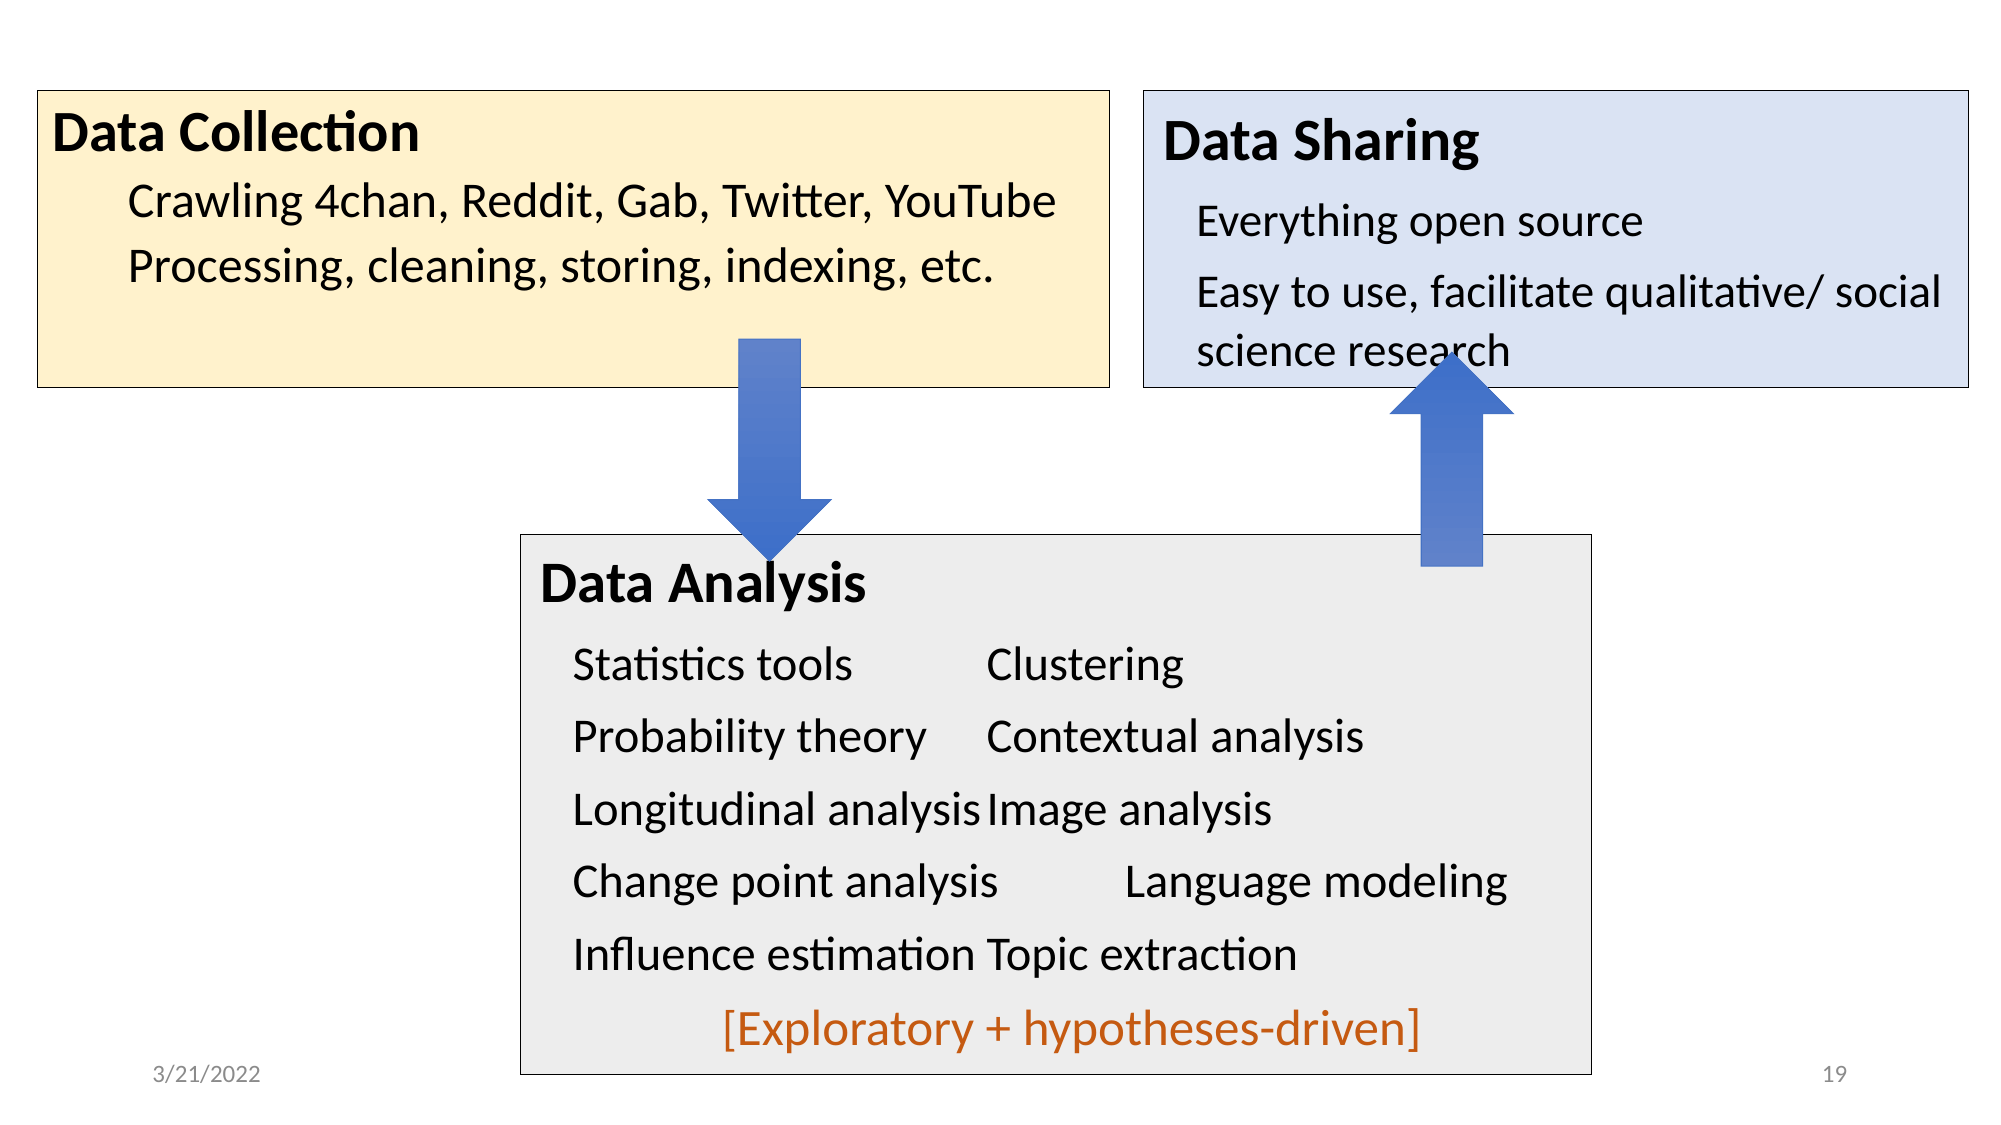

Data Collection
Crawling 4chan, Reddit, Gab, Twitter, YouTube
Processing, cleaning, storing, indexing, etc.

Data Sharing
Everything open source
Easy to use, facilitate qualitative/ social science research

Data Analysis
Statistics tools				Clustering
Probability theory			Contextual analysis
Longitudinal analysis		Image analysis
Change point analysis		Language modeling
Influence estimation		Topic extraction
[Exploratory + hypotheses-driven]
3/21/2022
19